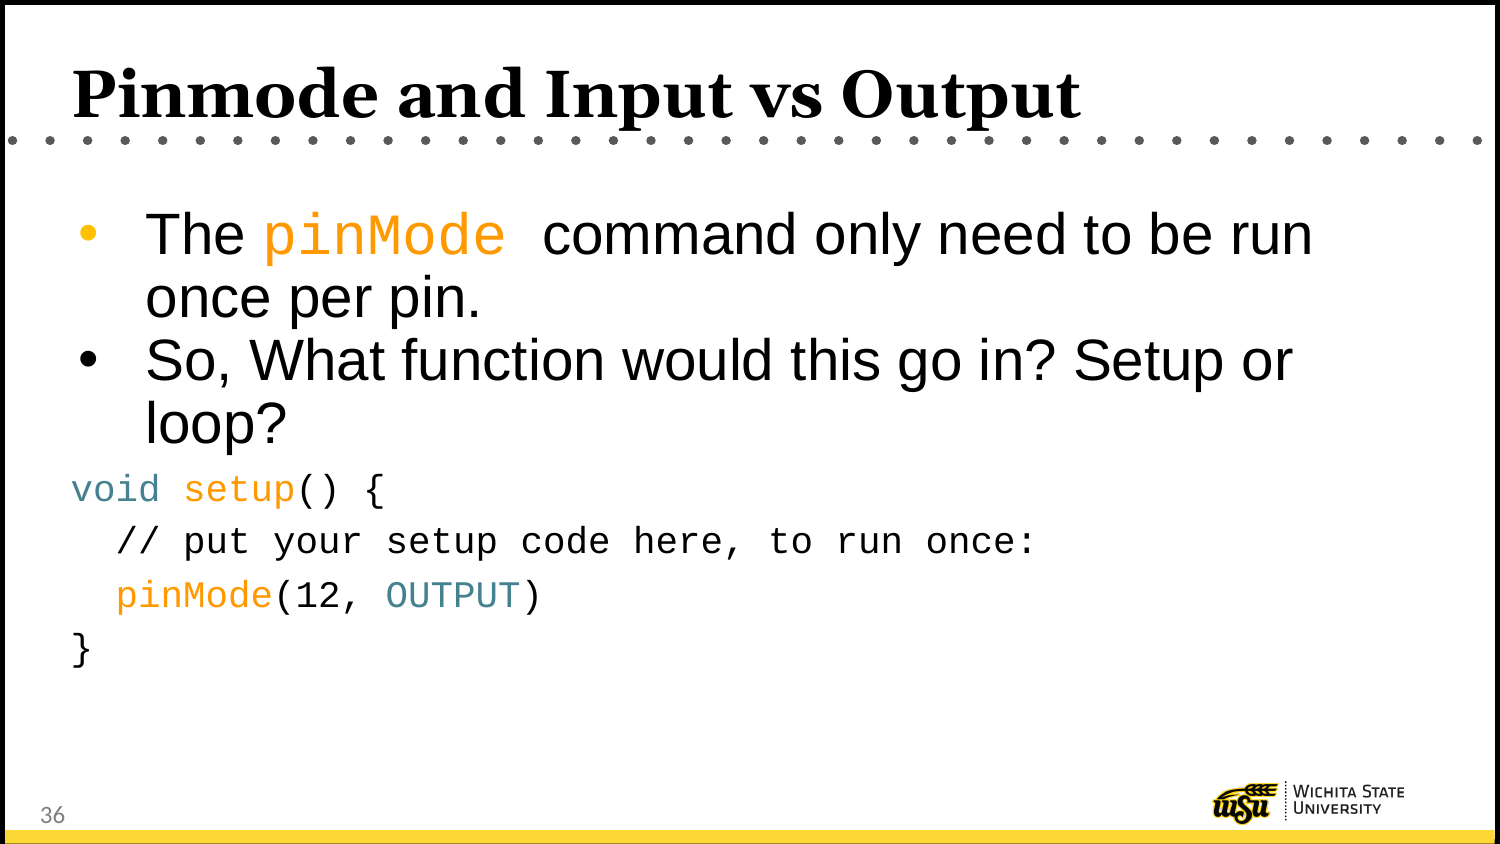

# Pinmode and Input vs Output
The pinMode command only need to be run once per pin.
So, What function would this go in? Setup or loop?
void setup() {
  // put your setup code here, to run once:
  pinMode(12, OUTPUT)
}